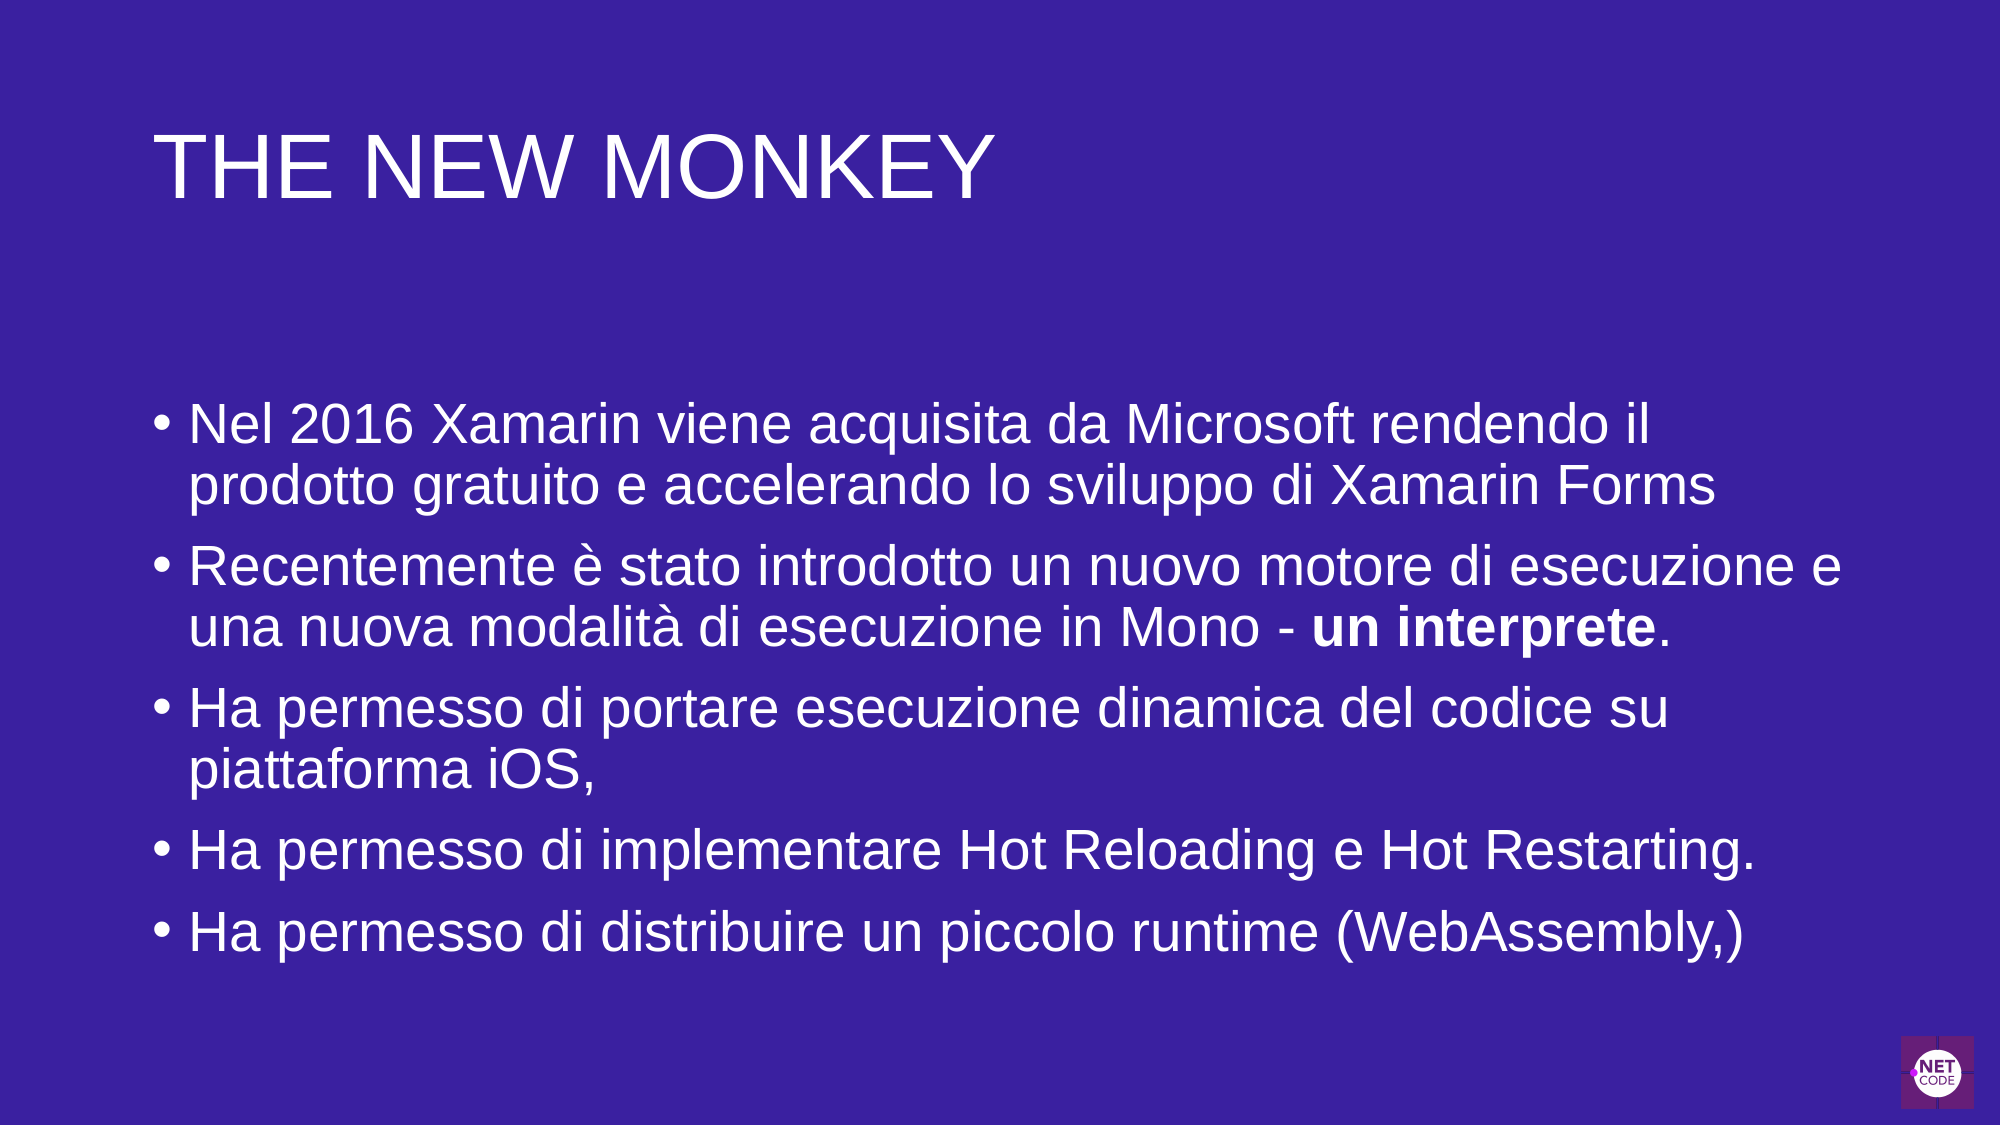

# THE NEW MONKEY

Nel 2016 Xamarin viene acquisita da Microsoft rendendo il prodotto gratuito e accelerando lo sviluppo di Xamarin Forms
Recentemente è stato introdotto un nuovo motore di esecuzione e una nuova modalità di esecuzione in Mono - un interprete.
Ha permesso di portare esecuzione dinamica del codice su piattaforma iOS,
Ha permesso di implementare Hot Reloading e Hot Restarting.
Ha permesso di distribuire un piccolo runtime (WebAssembly,)